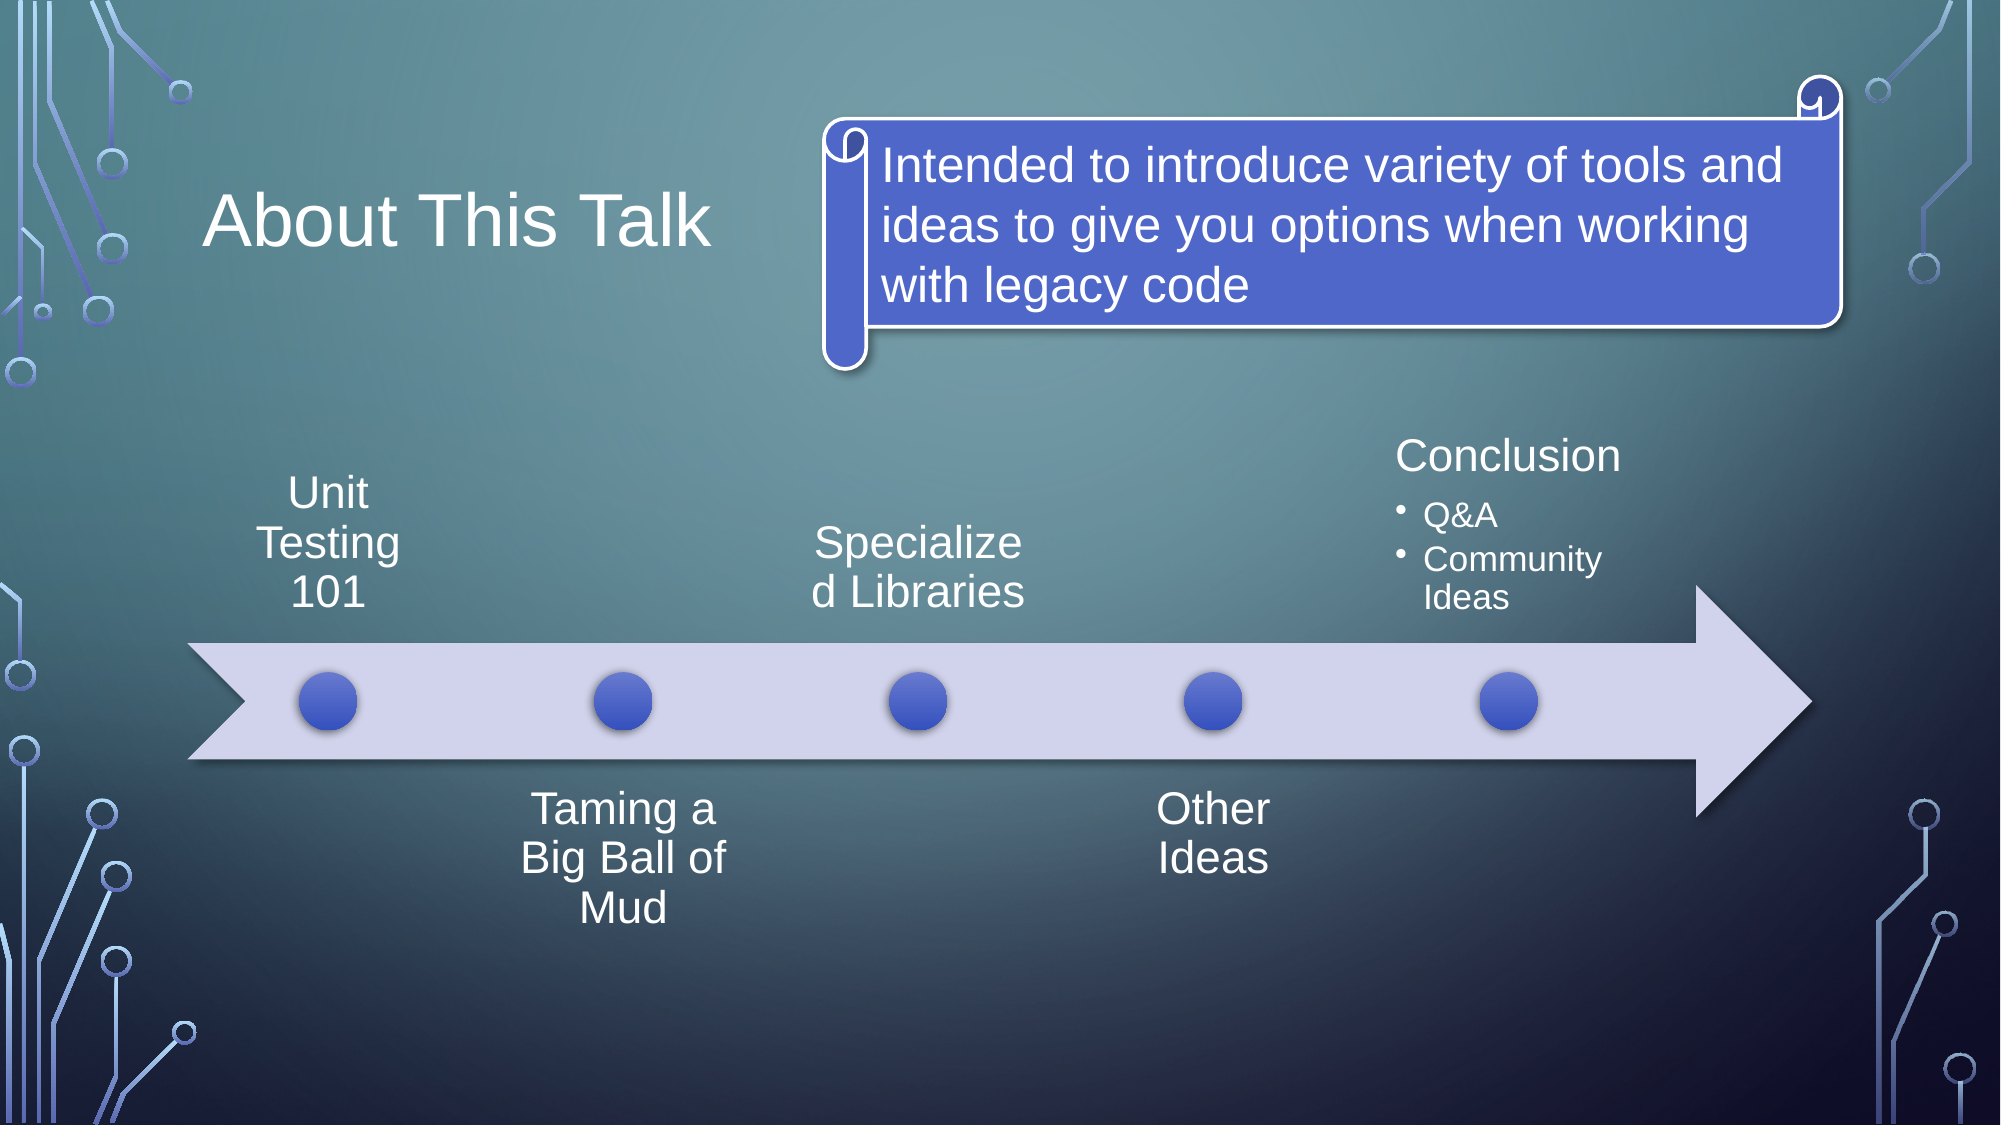

Intended to introduce variety of tools and ideas to give you options when working with legacy code
# About This Talk
Unit Testing 101
Taming a Big Ball of Mud
Specialized Libraries
Other Ideas
Conclusion
Q&A
Community Ideas